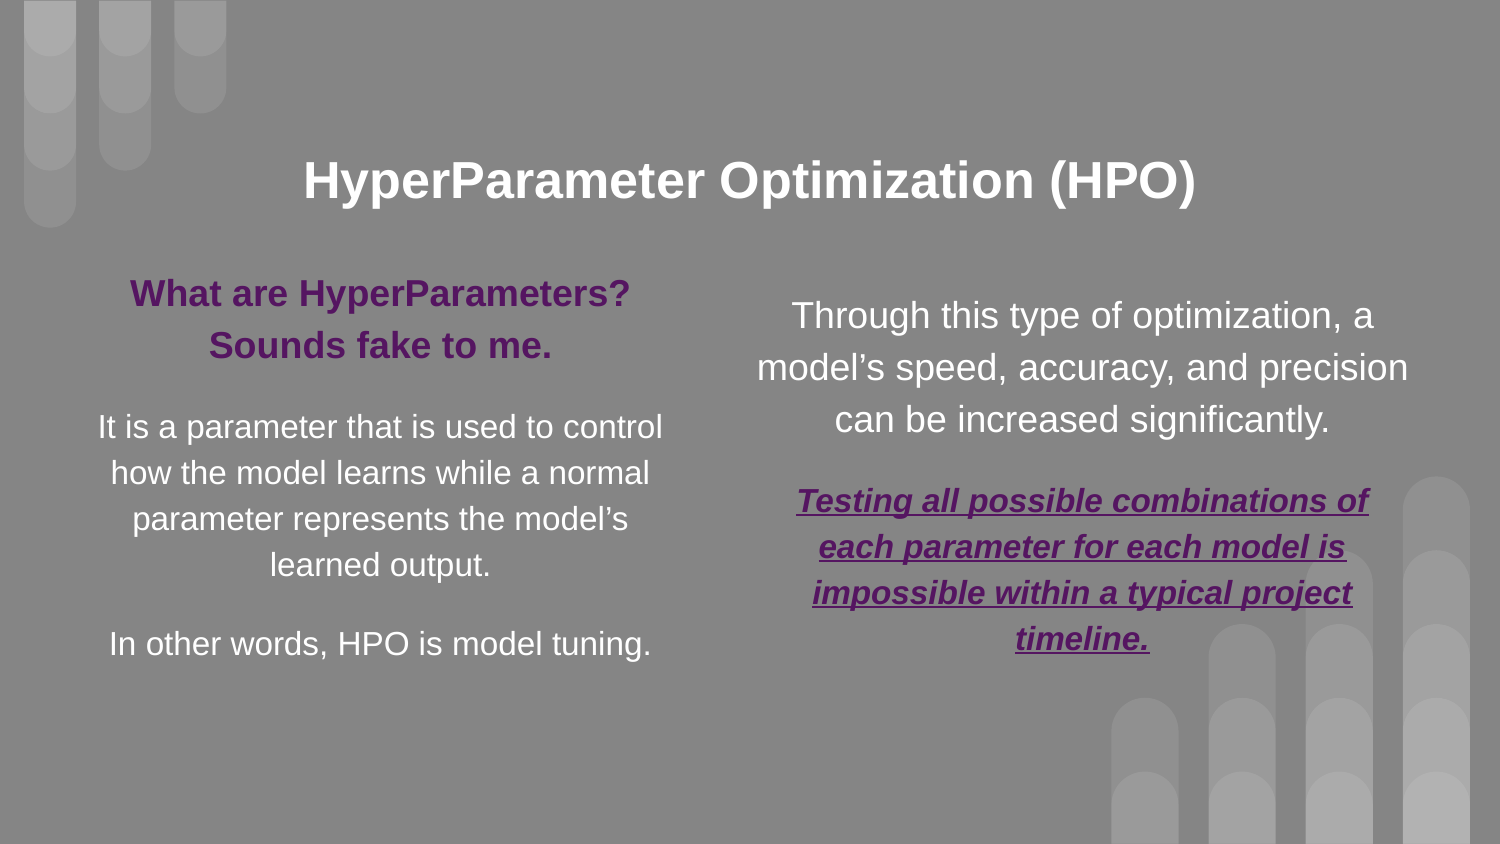

# HyperParameter Optimization (HPO)
What are HyperParameters? Sounds fake to me.
It is a parameter that is used to control how the model learns while a normal parameter represents the model’s learned output.
In other words, HPO is model tuning.
Through this type of optimization, a model’s speed, accuracy, and precision can be increased significantly.
Testing all possible combinations of each parameter for each model is impossible within a typical project timeline.